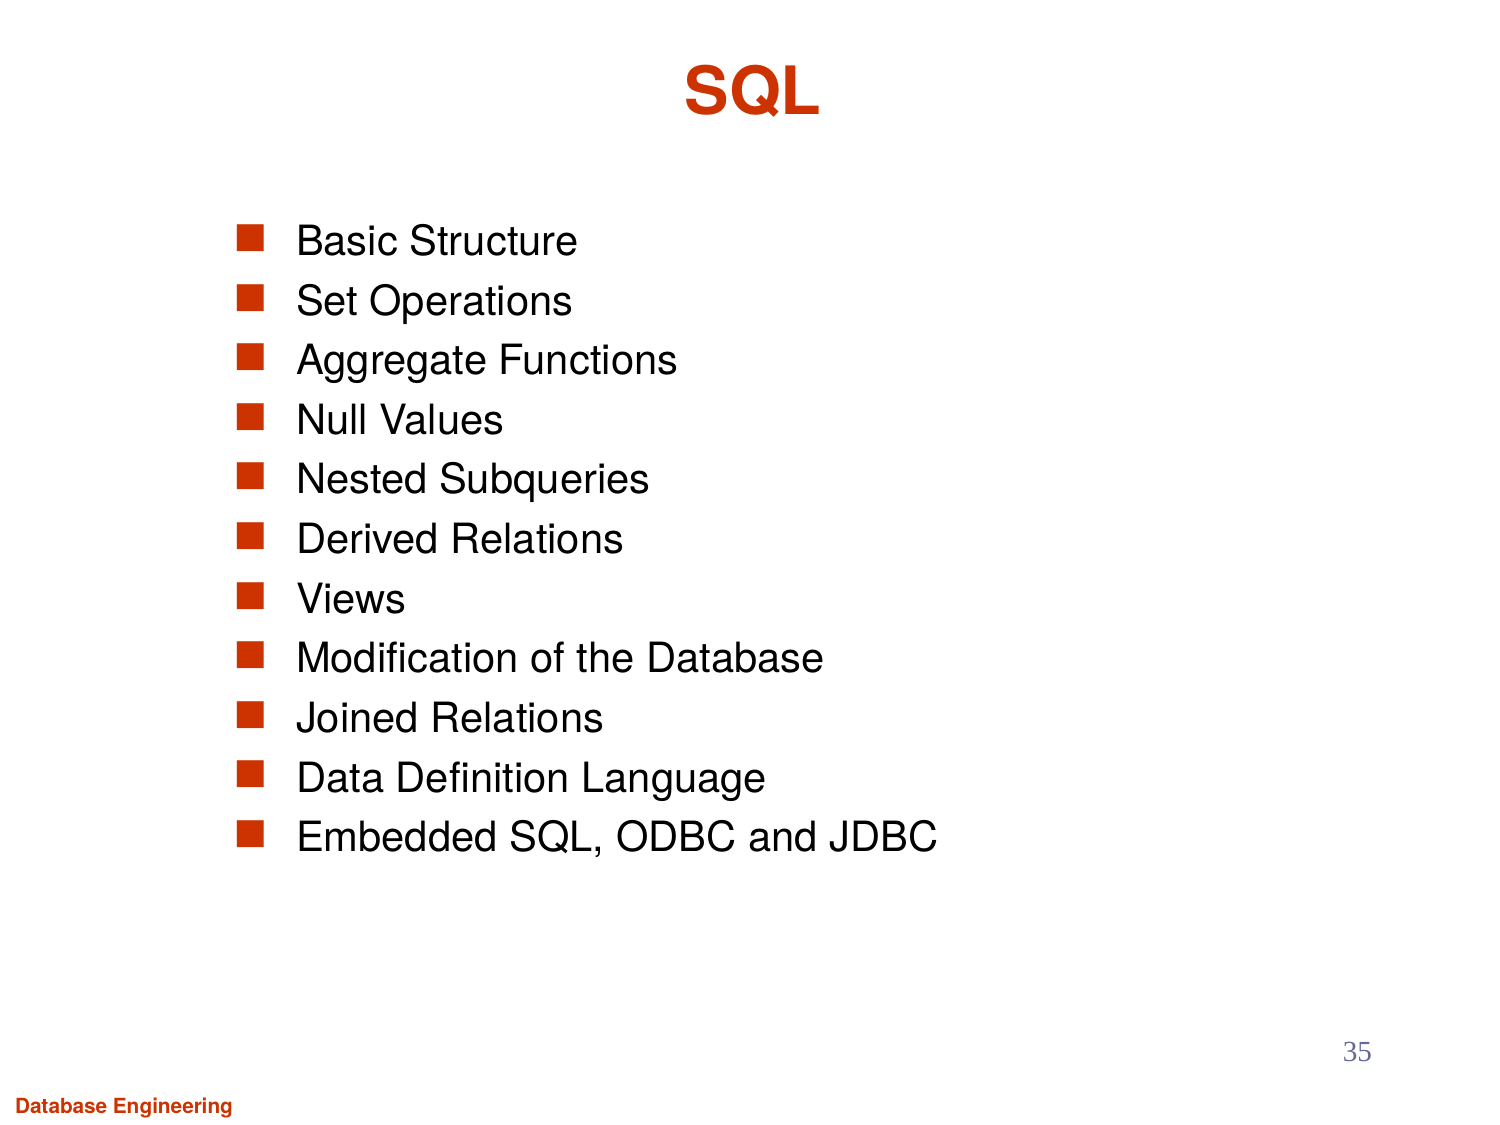

# SQL
Basic Structure
Set Operations
Aggregate Functions
Null Values
Nested Subqueries
Derived Relations
Views
Modification of the Database
Joined Relations
Data Definition Language
Embedded SQL, ODBC and JDBC
35